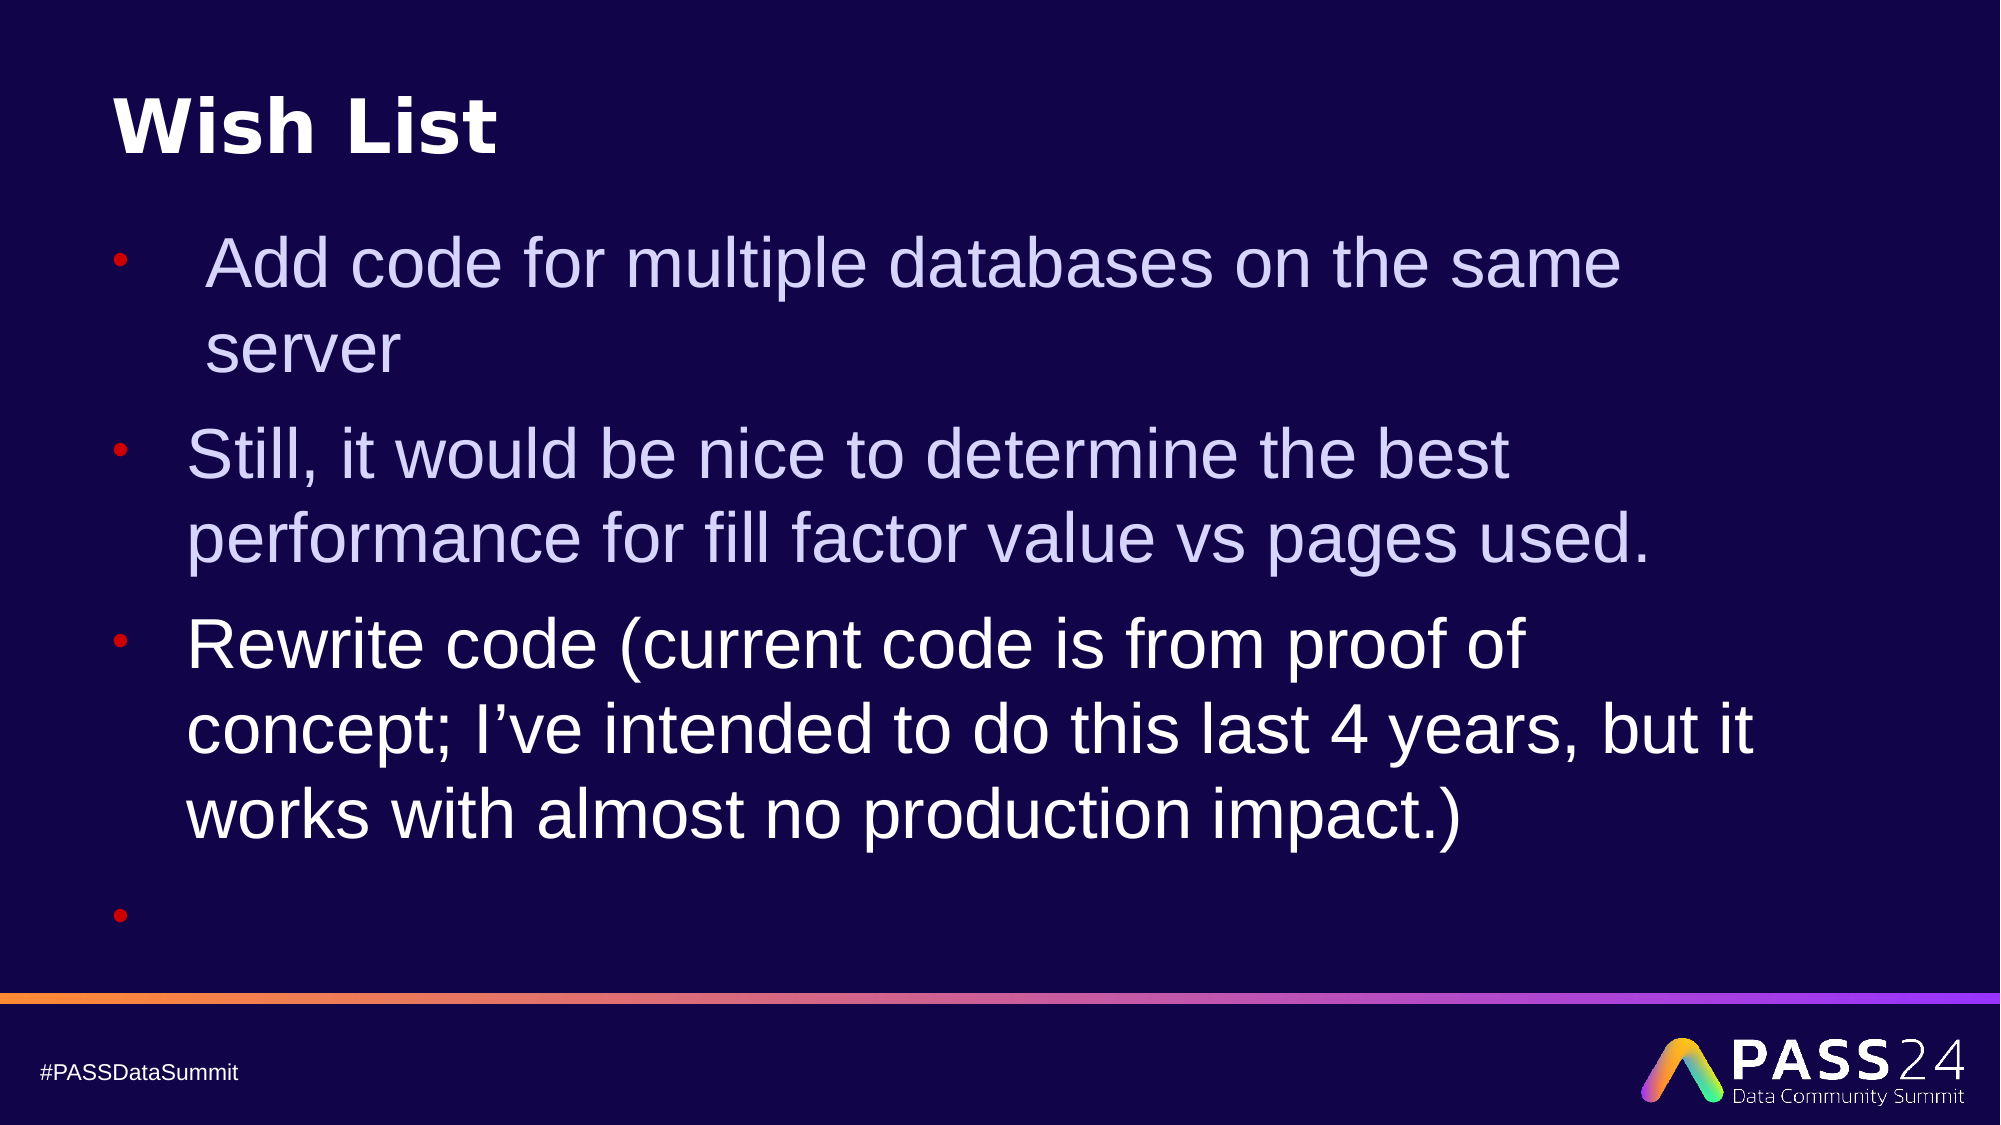

# Wish List
Add code for multiple databases on the same server
Still, it would be nice to determine the best performance for fill factor value vs pages used.
Rewrite code (current code is from proof of concept; I’ve intended to do this last 4 years, but it works with almost no production impact.)

Bad Page Split